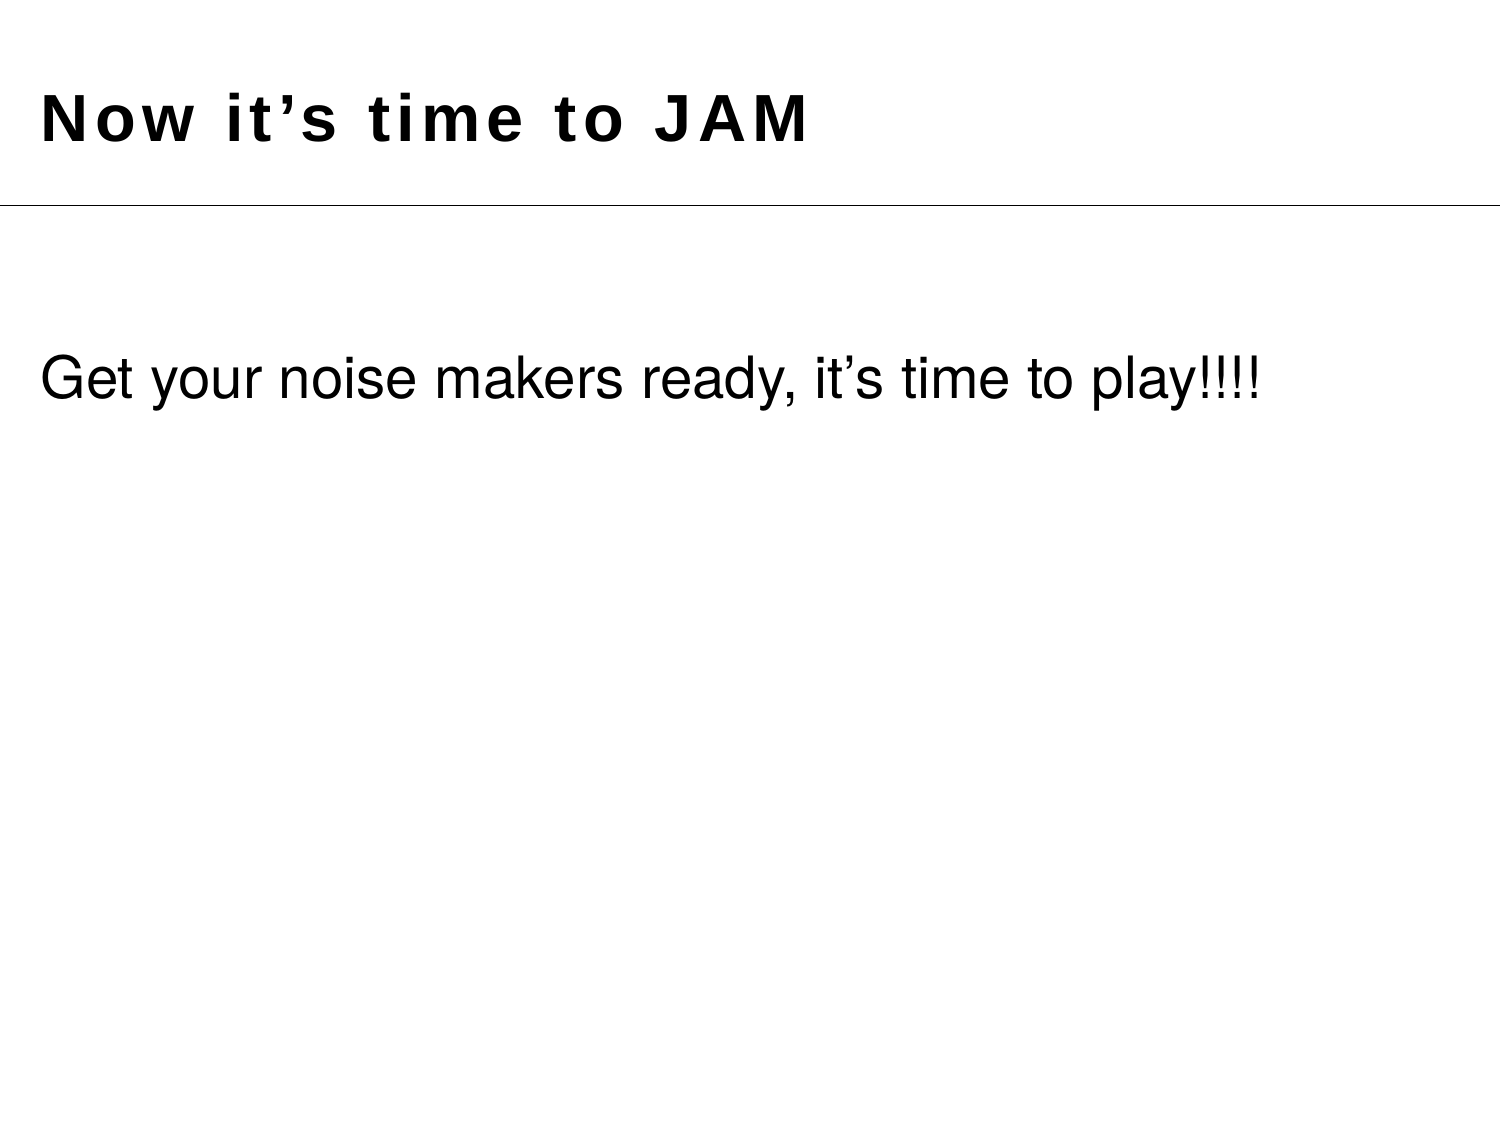

Now it’s time to JAM

Get your noise makers ready, it’s time to play!!!!